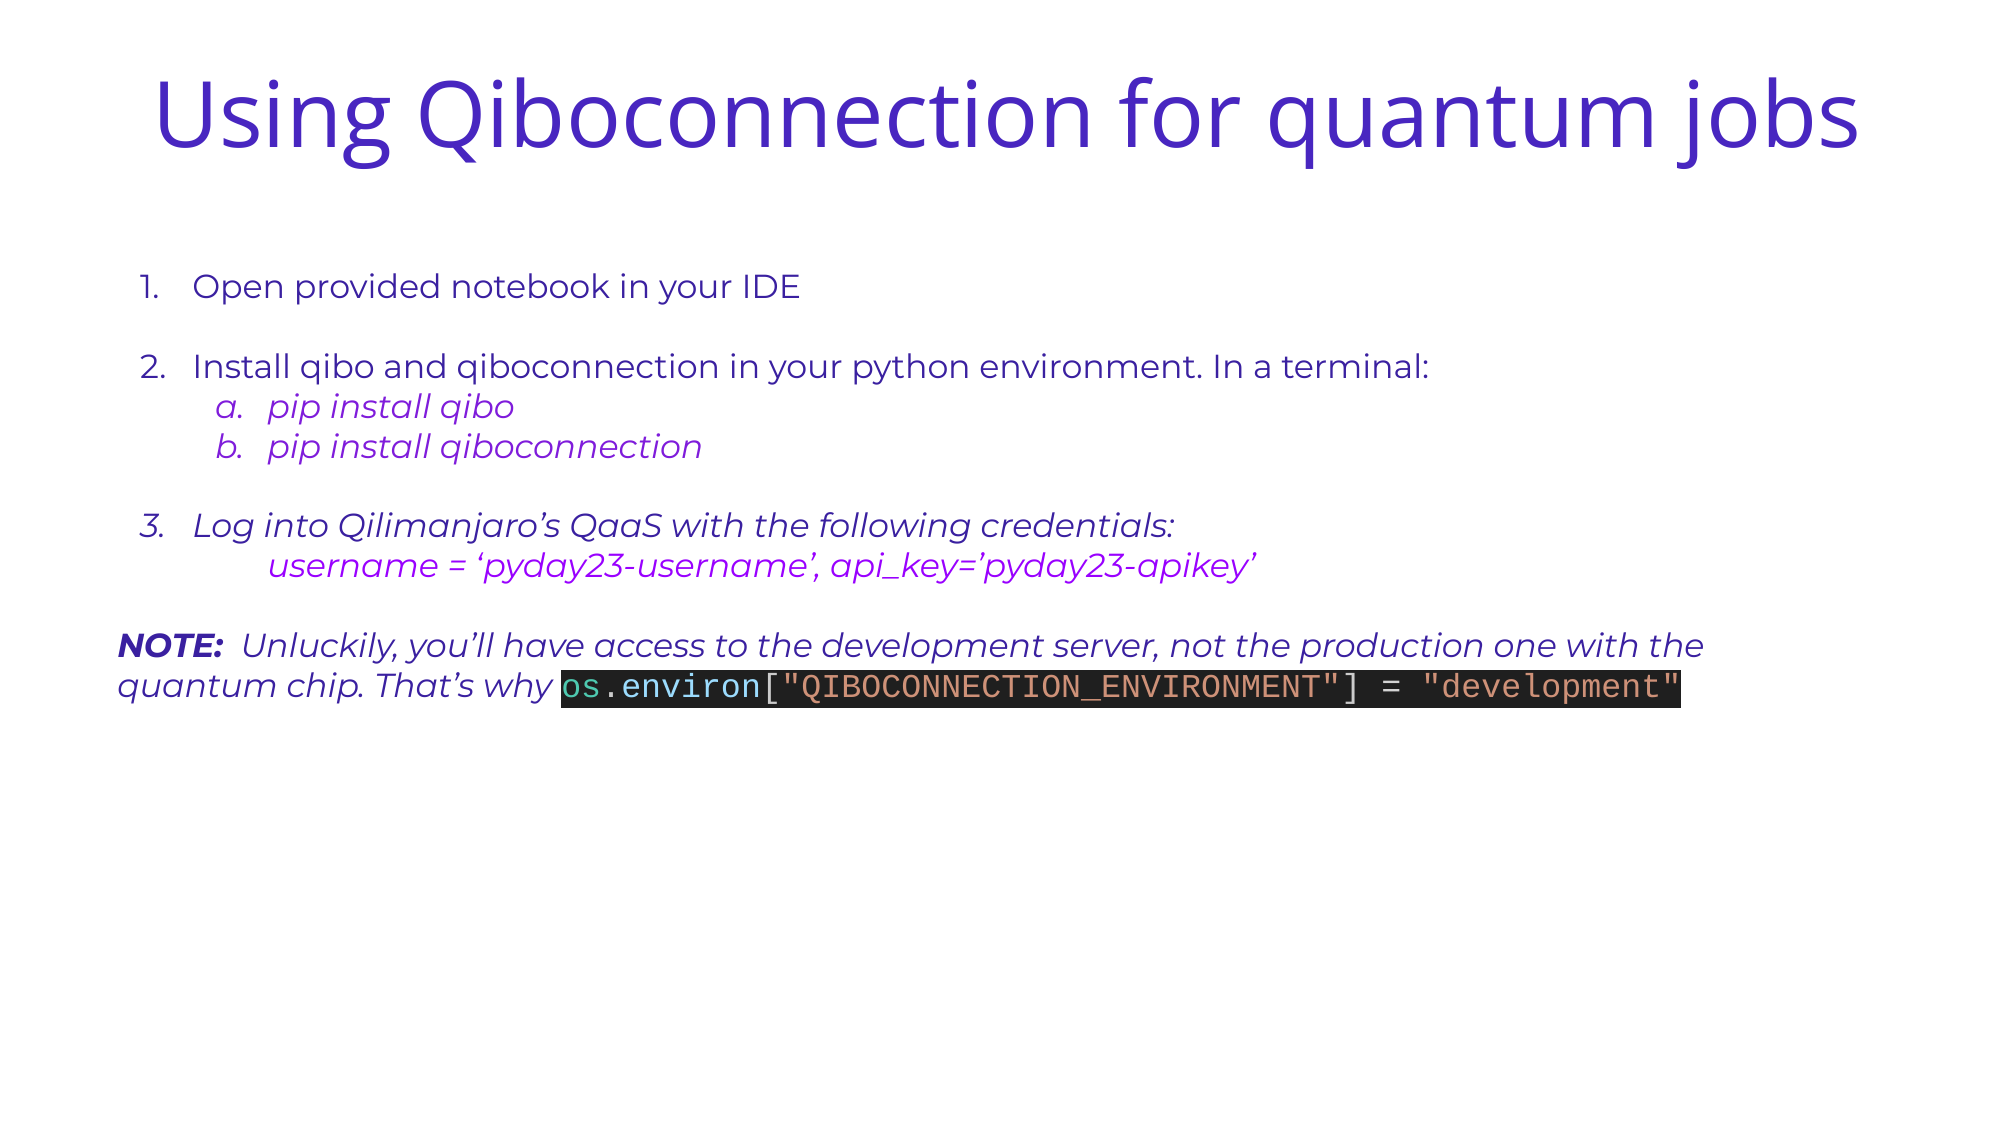

Using Qiboconnection for quantum jobs
Open provided notebook in your IDE
Install qibo and qiboconnection in your python environment. In a terminal:
pip install qibo
pip install qiboconnection

Log into Qilimanjaro’s QaaS with the following credentials:
username = ‘pyday23-username’, api_key=’pyday23-apikey’

NOTE:  Unluckily, you’ll have access to the development server, not the production one with the quantum chip. That’s why os.environ["QIBOCONNECTION_ENVIRONMENT"] = "development"